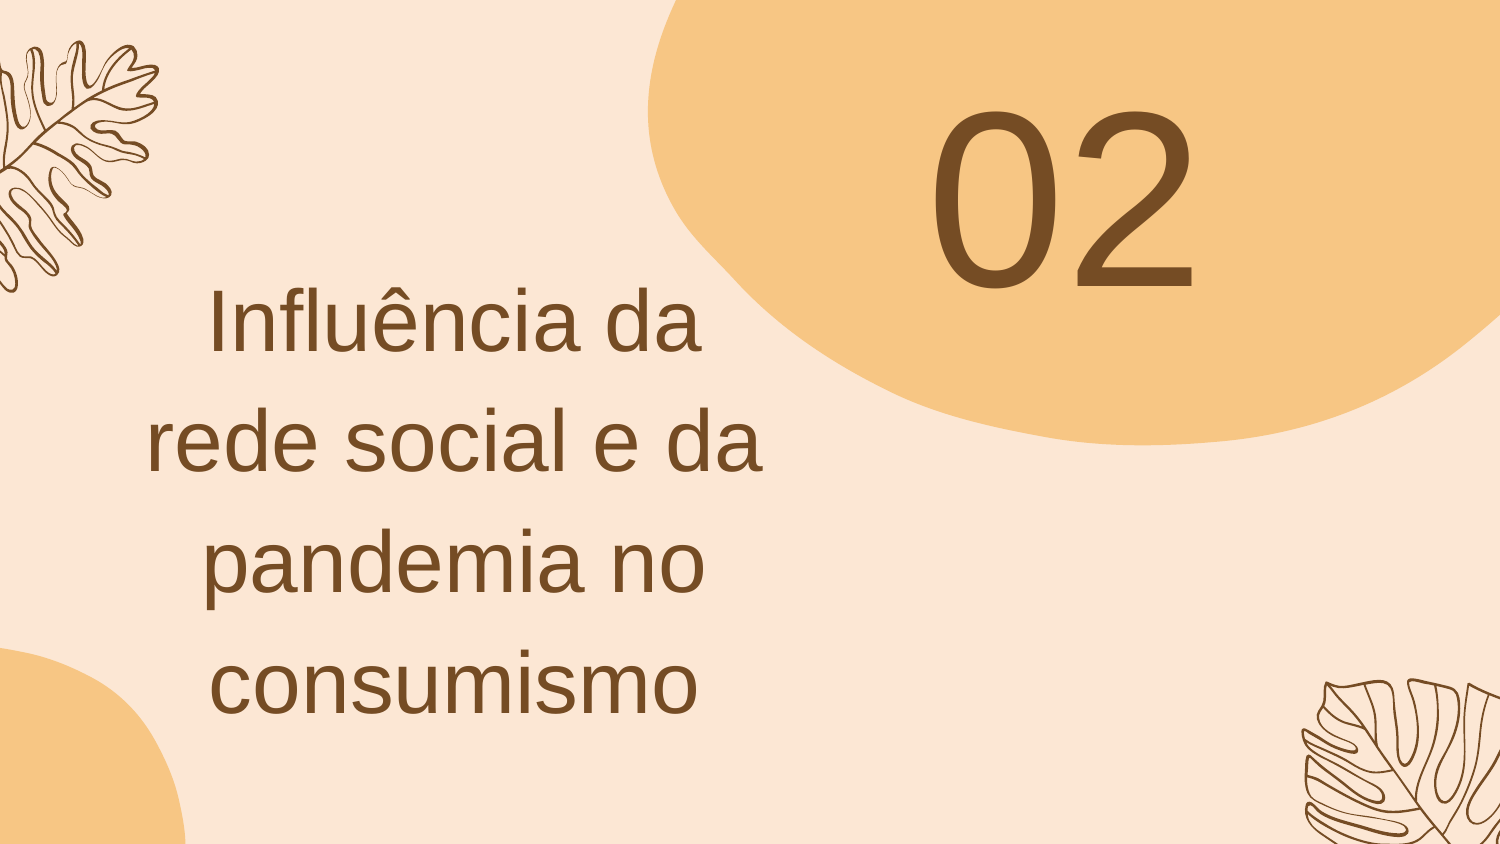

02
# Influência da rede social e da pandemia no consumismo